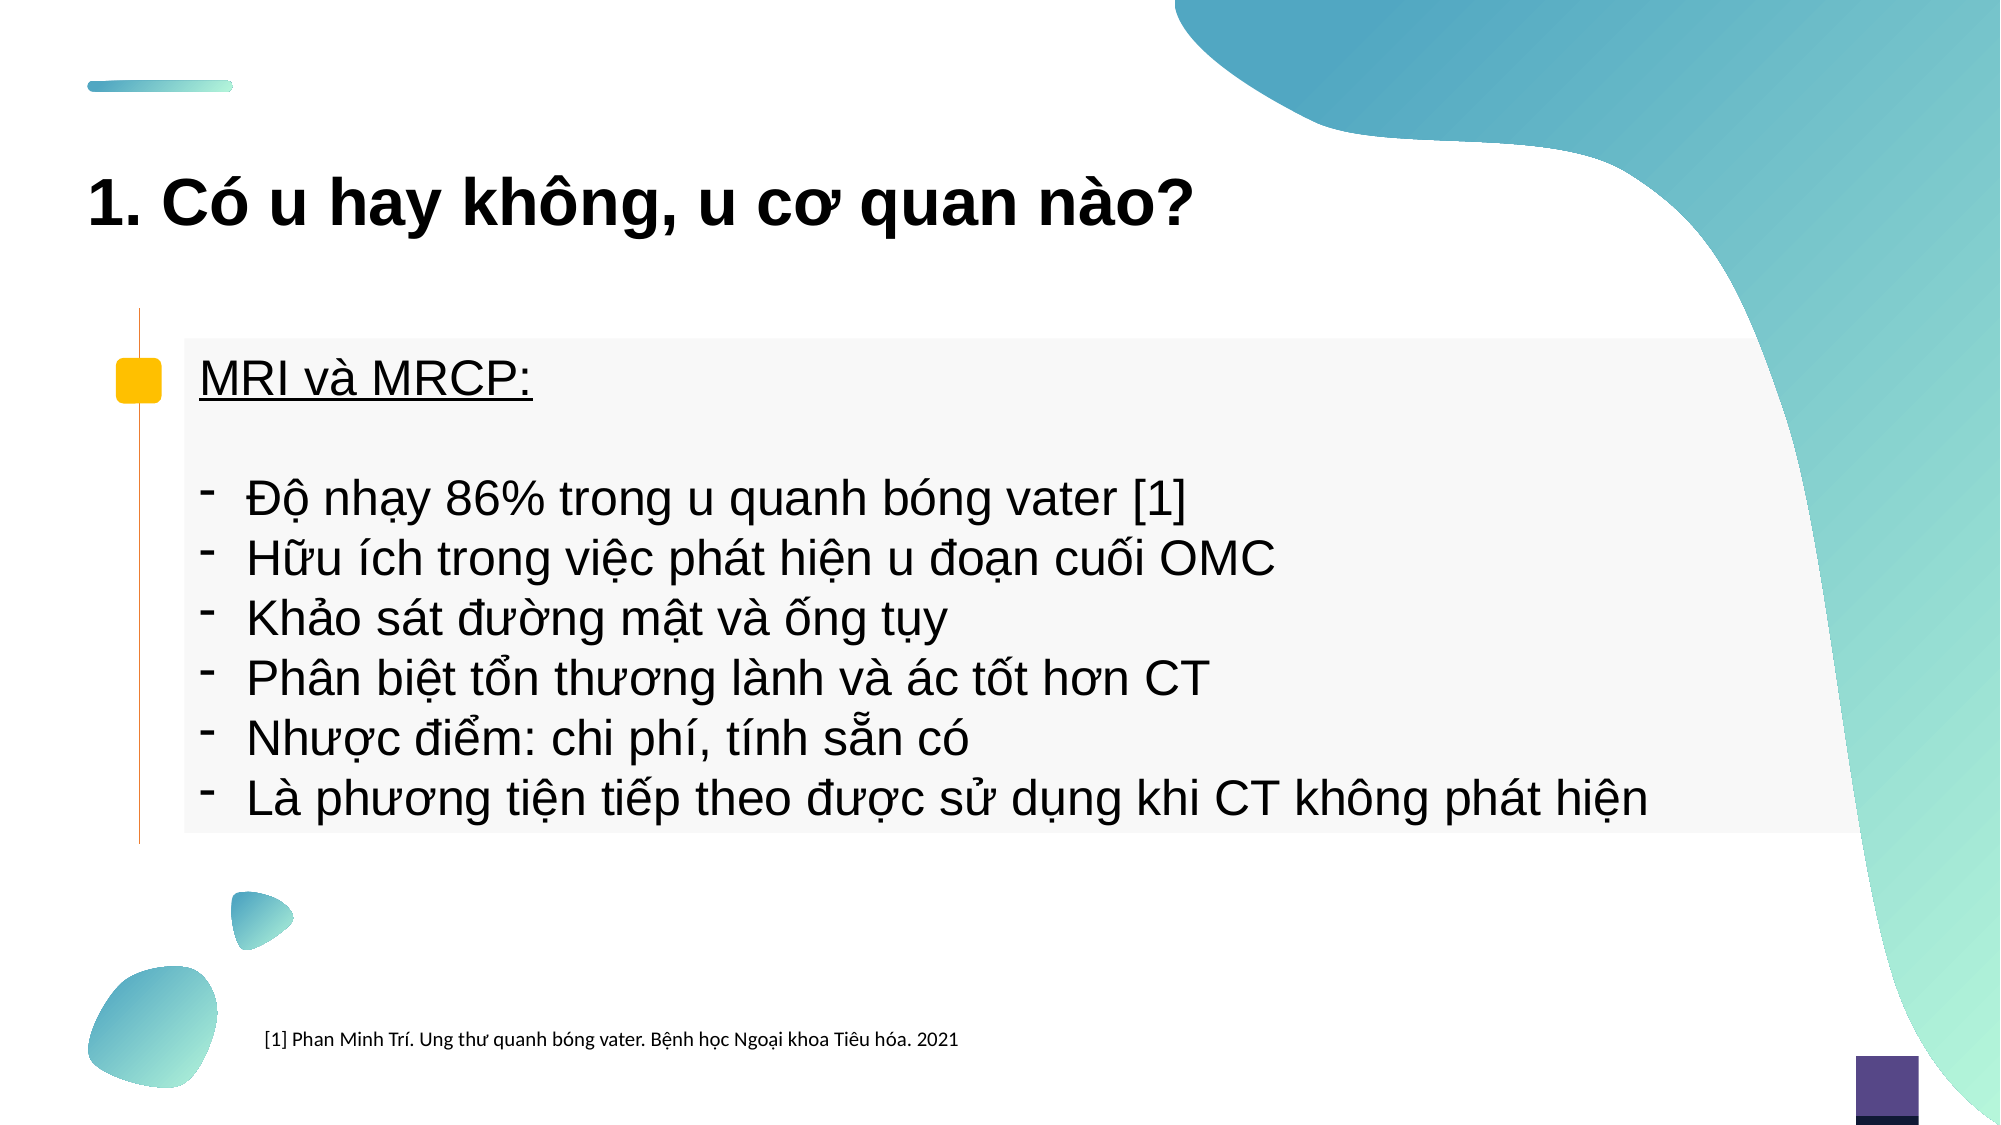

1. Có u hay không, u cơ quan nào?

MRI và MRCP:

Độ nhạy 86% trong u quanh bóng vater [1]
Hữu ích trong việc phát hiện u đoạn cuối OMC
Khảo sát đường mật và ống tụy
Phân biệt tổn thương lành và ác tốt hơn CT
Nhược điểm: chi phí, tính sẵn có
Là phương tiện tiếp theo được sử dụng khi CT không phát hiện

[1] Phan Minh Trí. Ung thư quanh bóng vater. Bệnh học Ngoại khoa Tiêu hóa. 2021